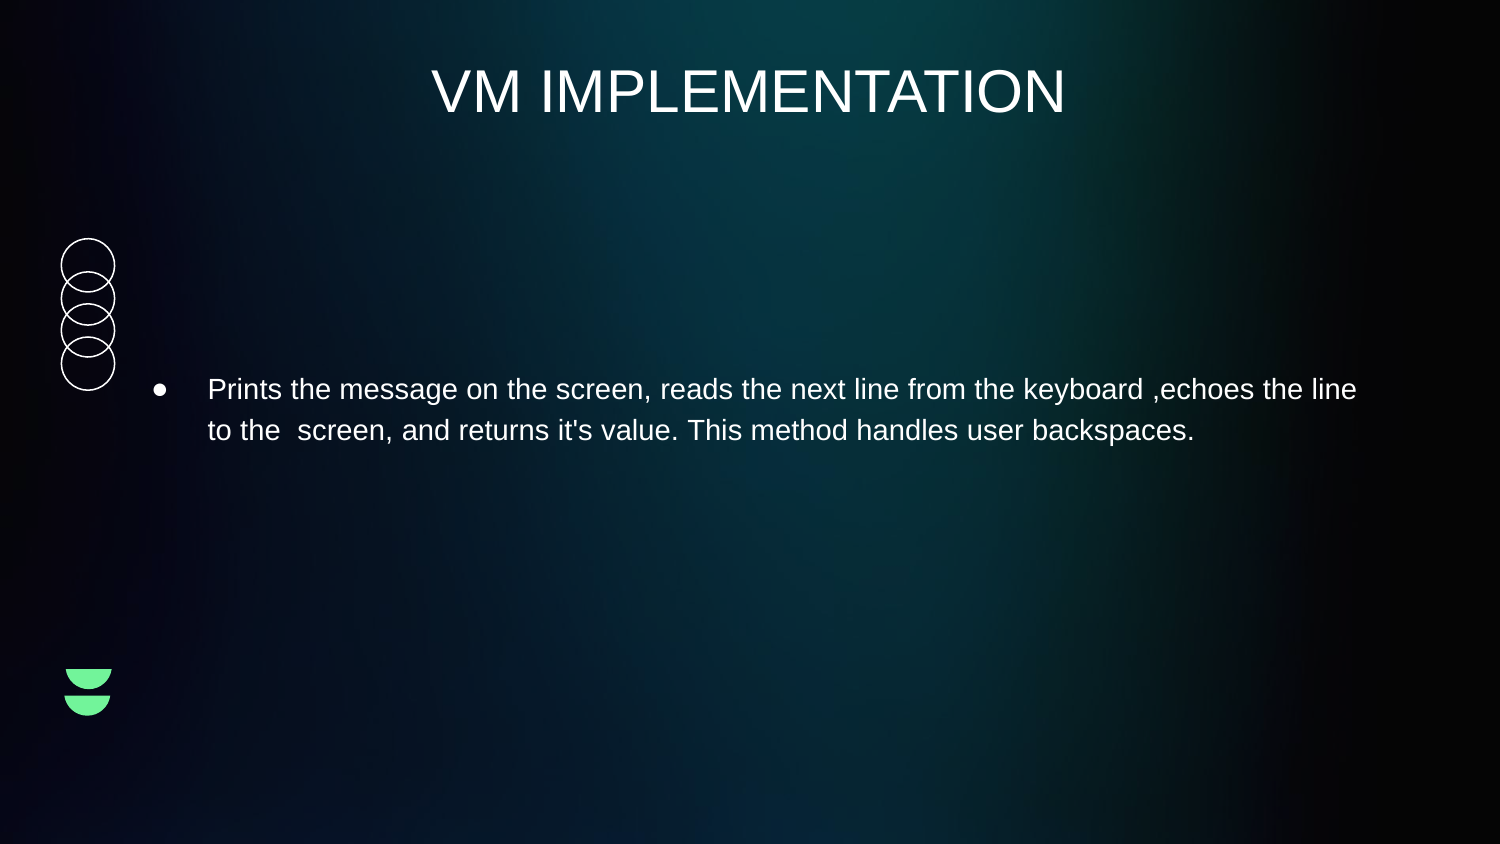

# VM IMPLEMENTATION
Prints the message on the screen, reads the next line from the keyboard ,echoes the line to the  screen, and returns it's value. This method handles user backspaces.